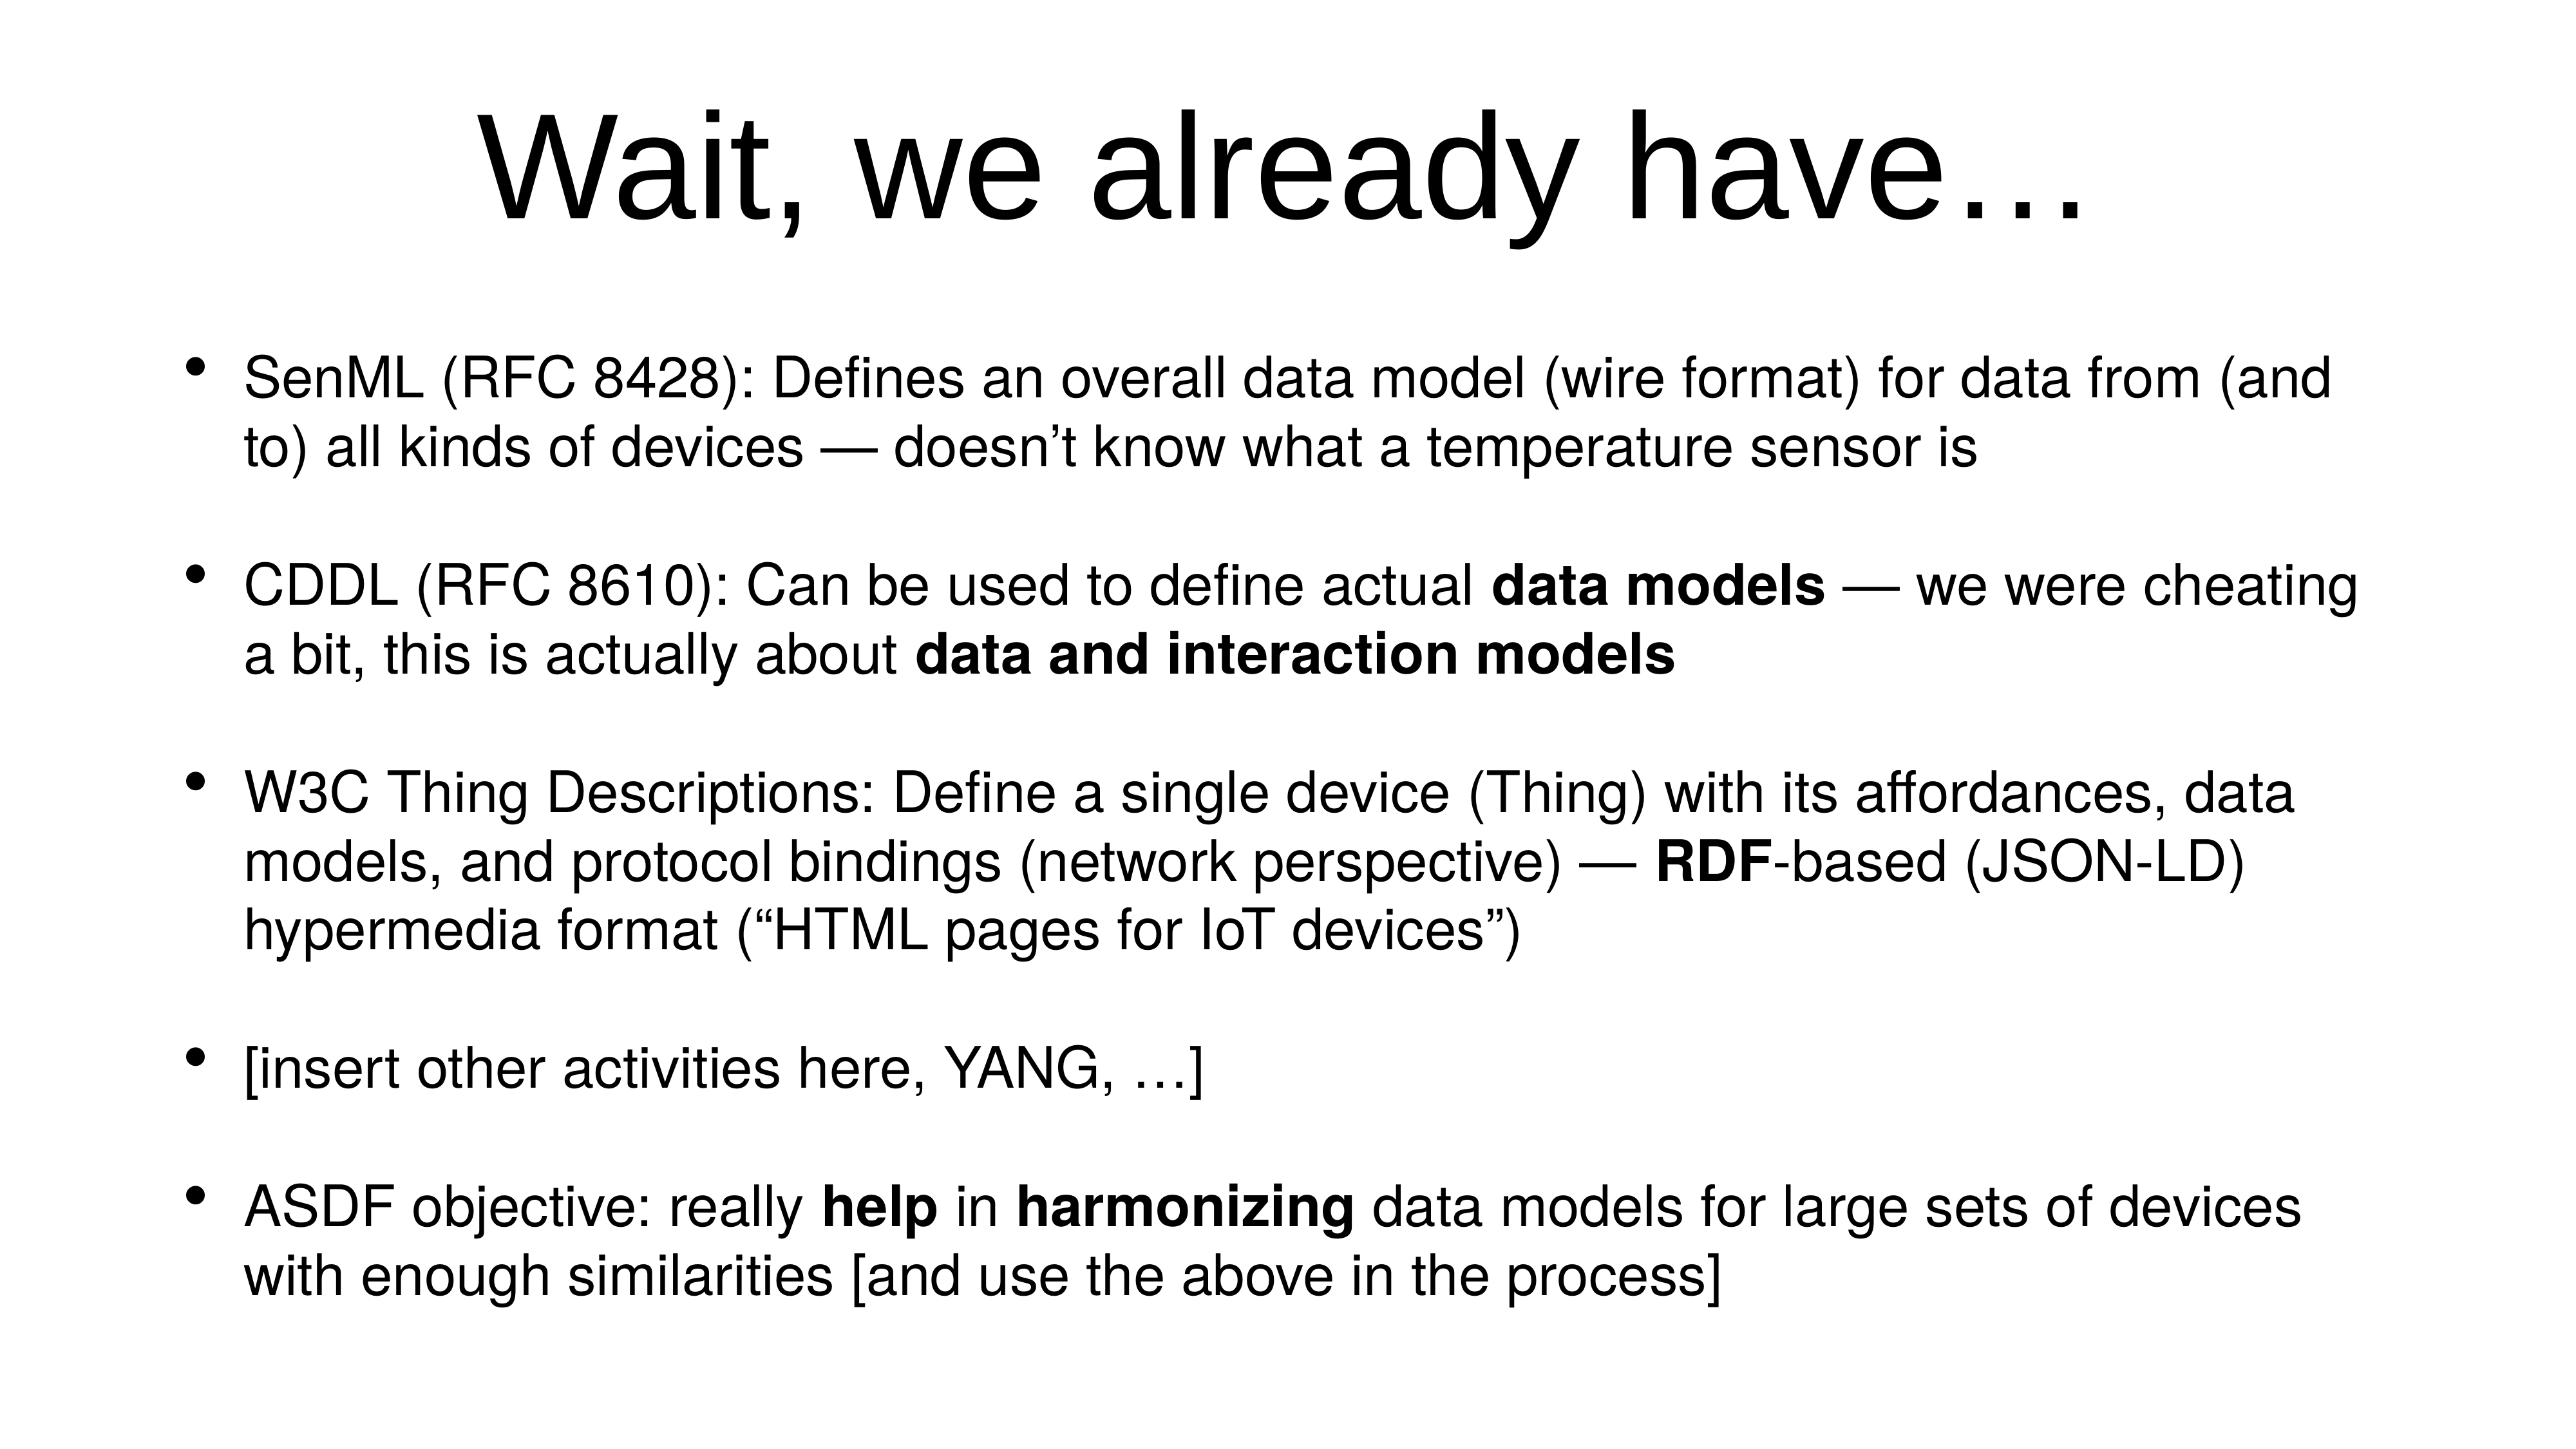

# Wait, we already have…
SenML (RFC 8428): Defines an overall data model (wire format) for data from (and to) all kinds of devices — doesn’t know what a temperature sensor is
CDDL (RFC 8610): Can be used to define actual data models — we were cheating a bit, this is actually about data and interaction models
W3C Thing Descriptions: Define a single device (Thing) with its affordances, data models, and protocol bindings (network perspective) — RDF-based (JSON-LD) hypermedia format (“HTML pages for IoT devices”)
[insert other activities here, YANG, …]
ASDF objective: really help in harmonizing data models for large sets of devices with enough similarities [and use the above in the process]
8